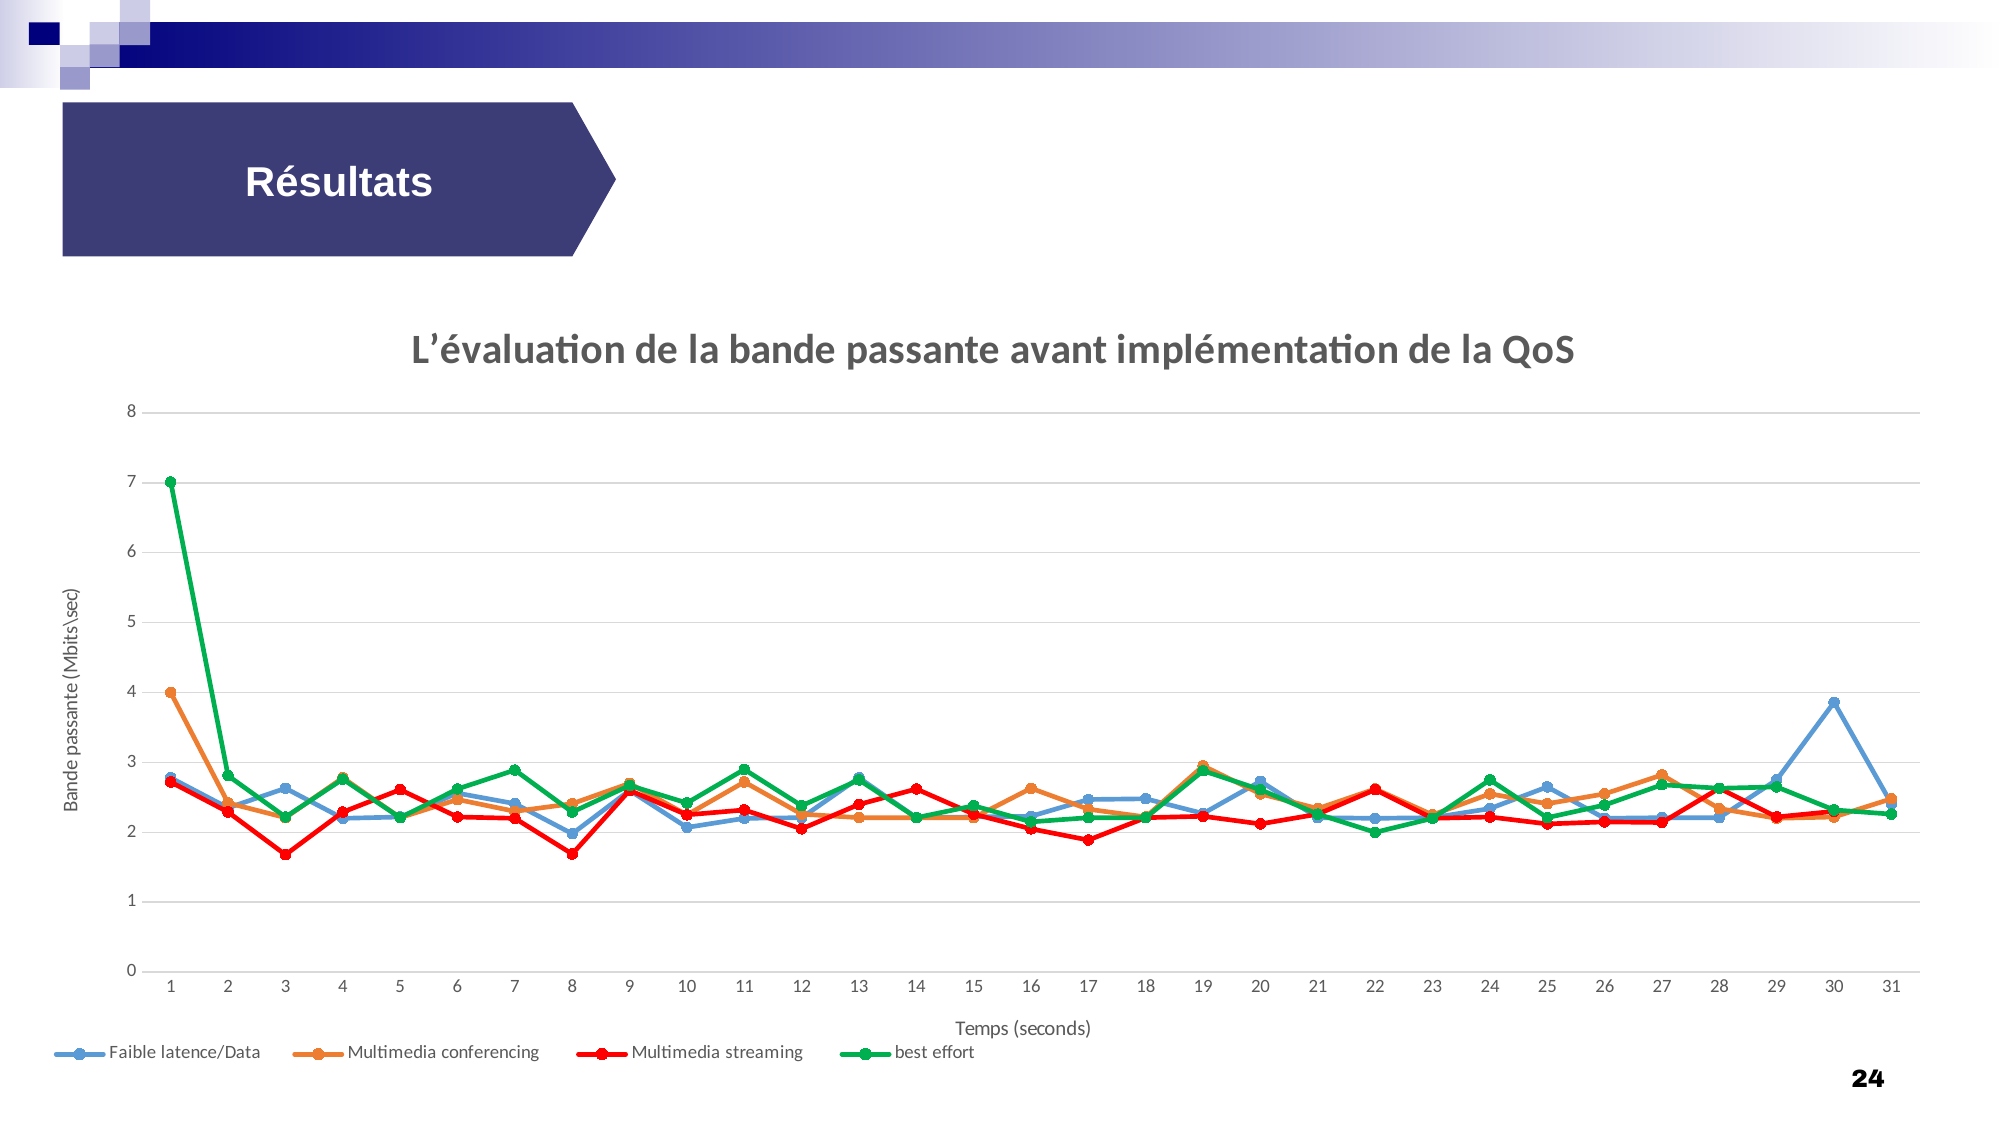

Résultats

### Chart: L’évaluation de la bande passante avant implémentation de la QoS

| Category | Faible latence/Data | Multimedia conferencing  | Multimedia streaming  | best effort |
|---|---|---|---|---|
24